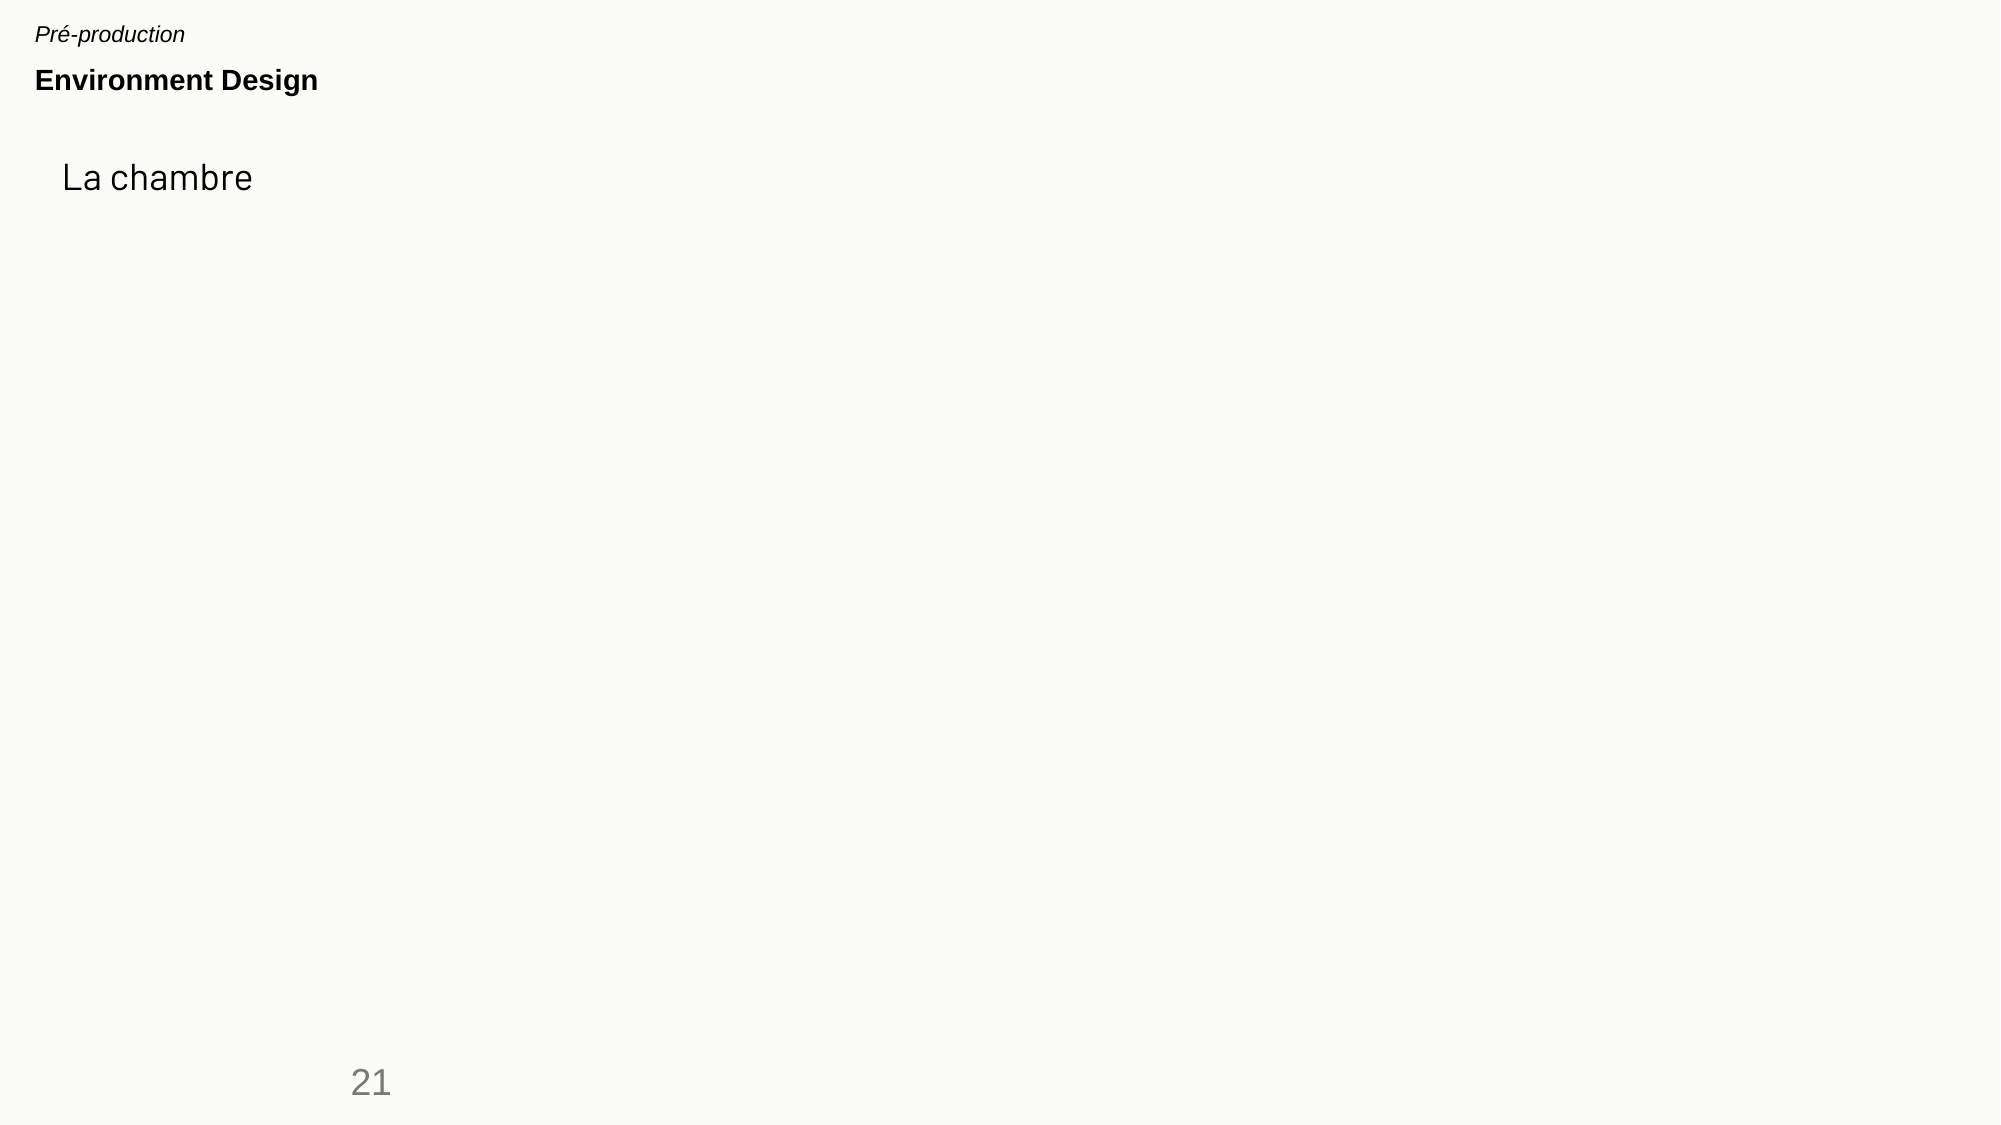

# Pré-production
Environment Design
La chambre
21